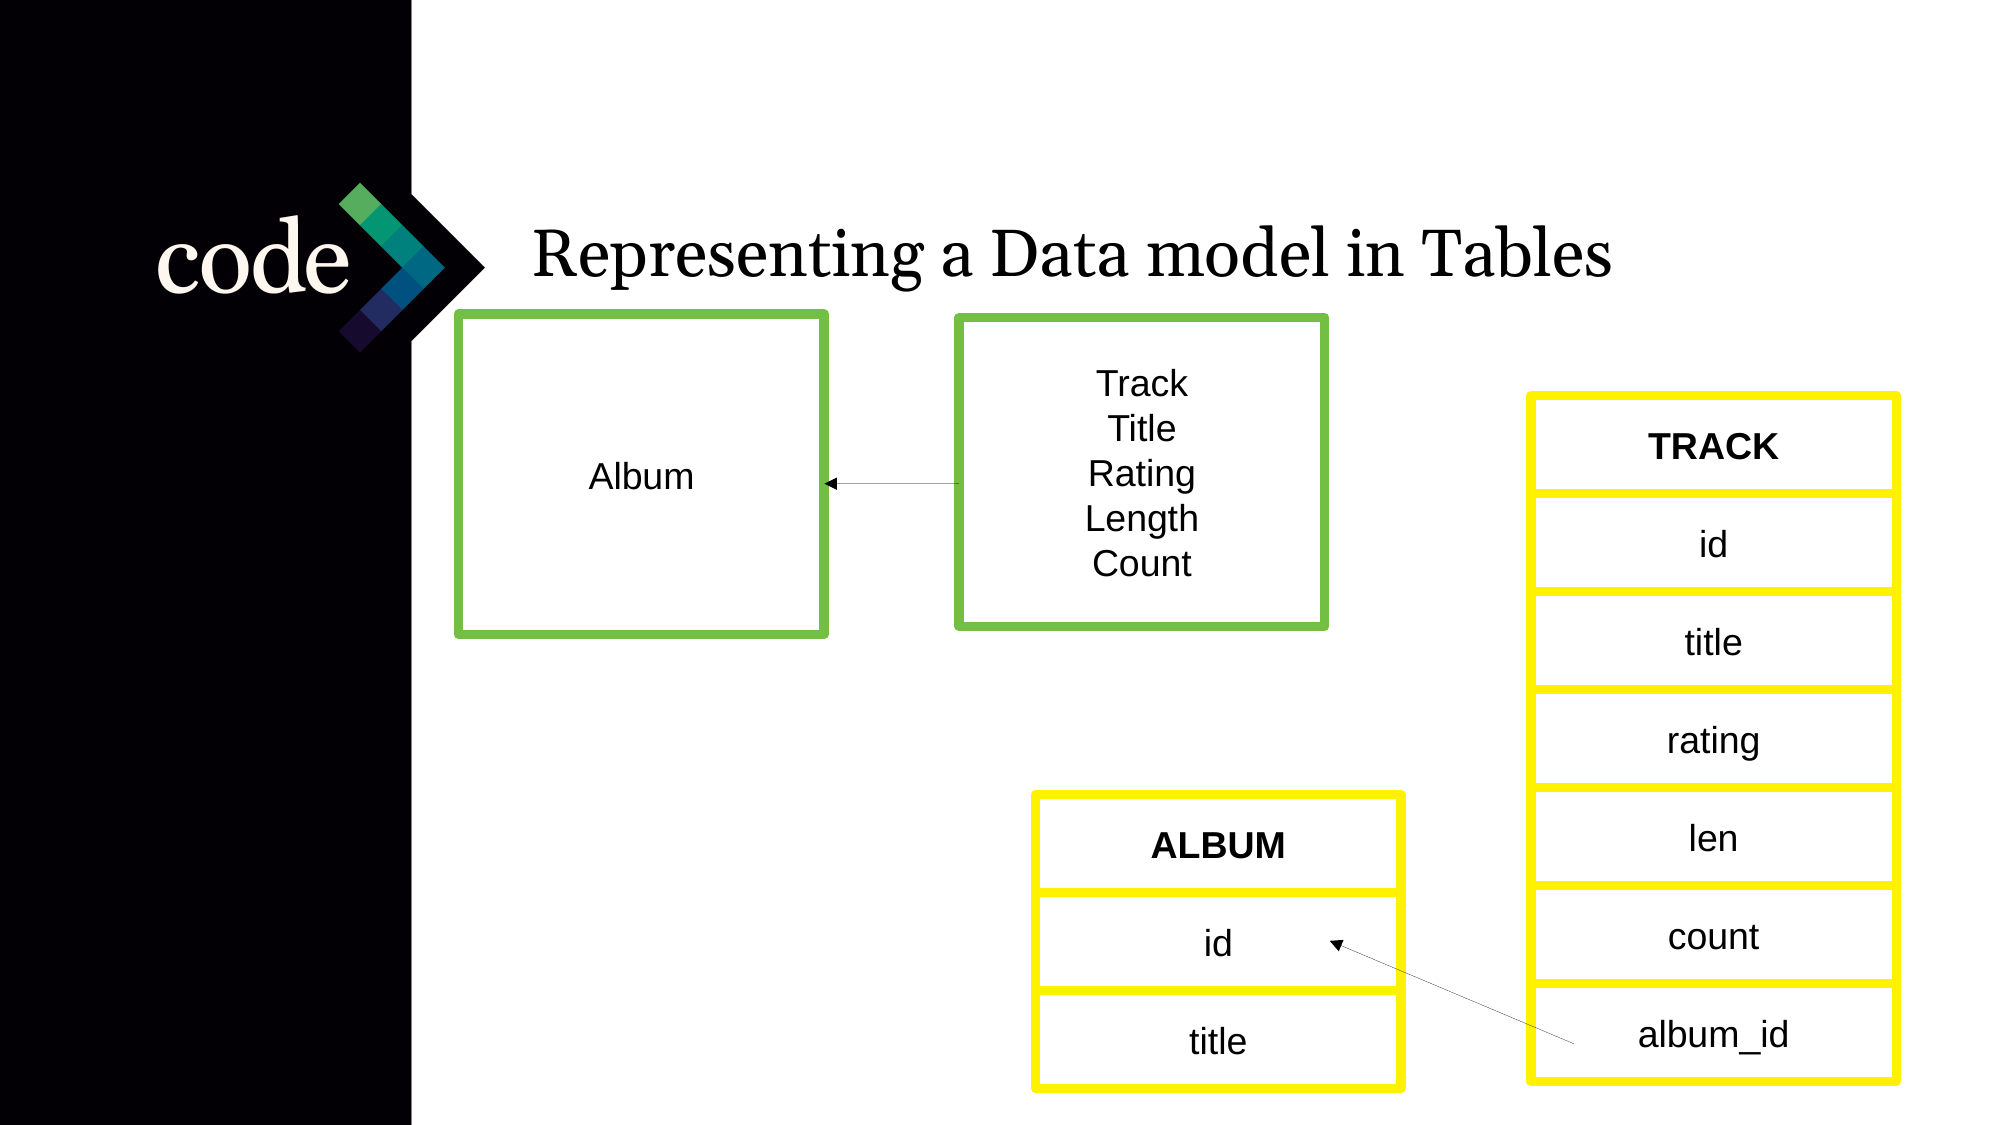

Representing a Data model in Tables
Album
Track
Title
Rating
Length
Count
TRACK

id
title
rating
len
ALBUM
count
id

album_id
title